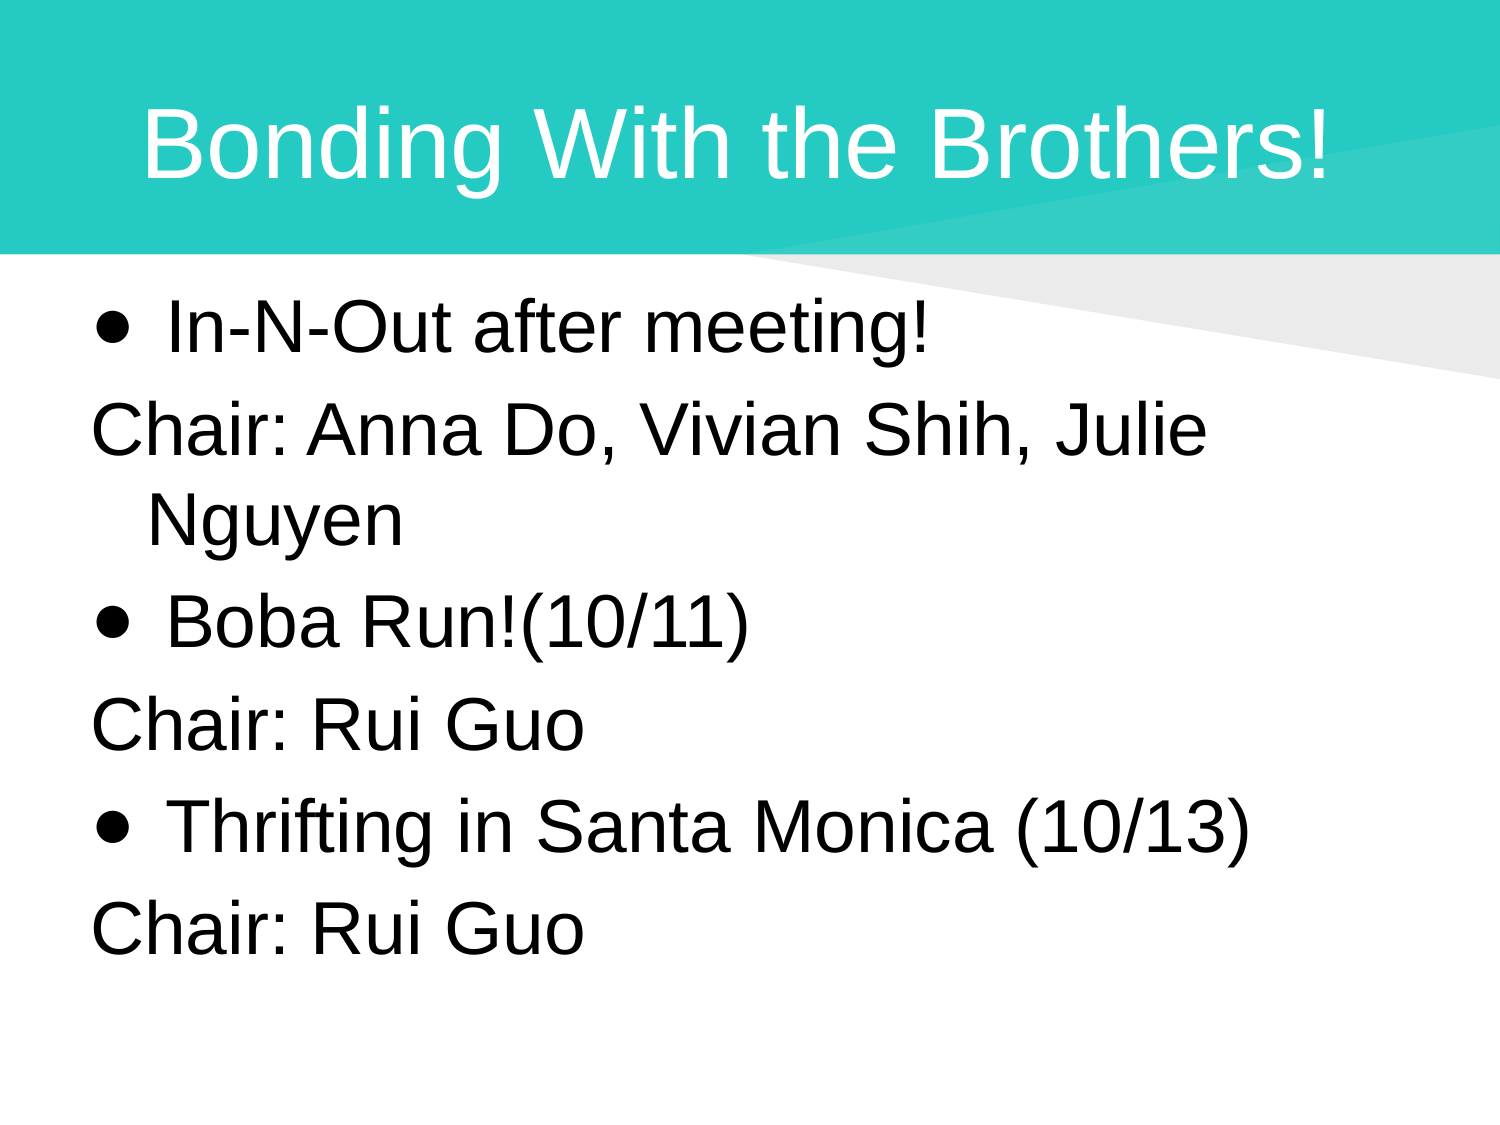

# Bonding With the Brothers!
In-N-Out after meeting!
Chair: Anna Do, Vivian Shih, Julie Nguyen
Boba Run!(10/11)
Chair: Rui Guo
Thrifting in Santa Monica (10/13)
Chair: Rui Guo